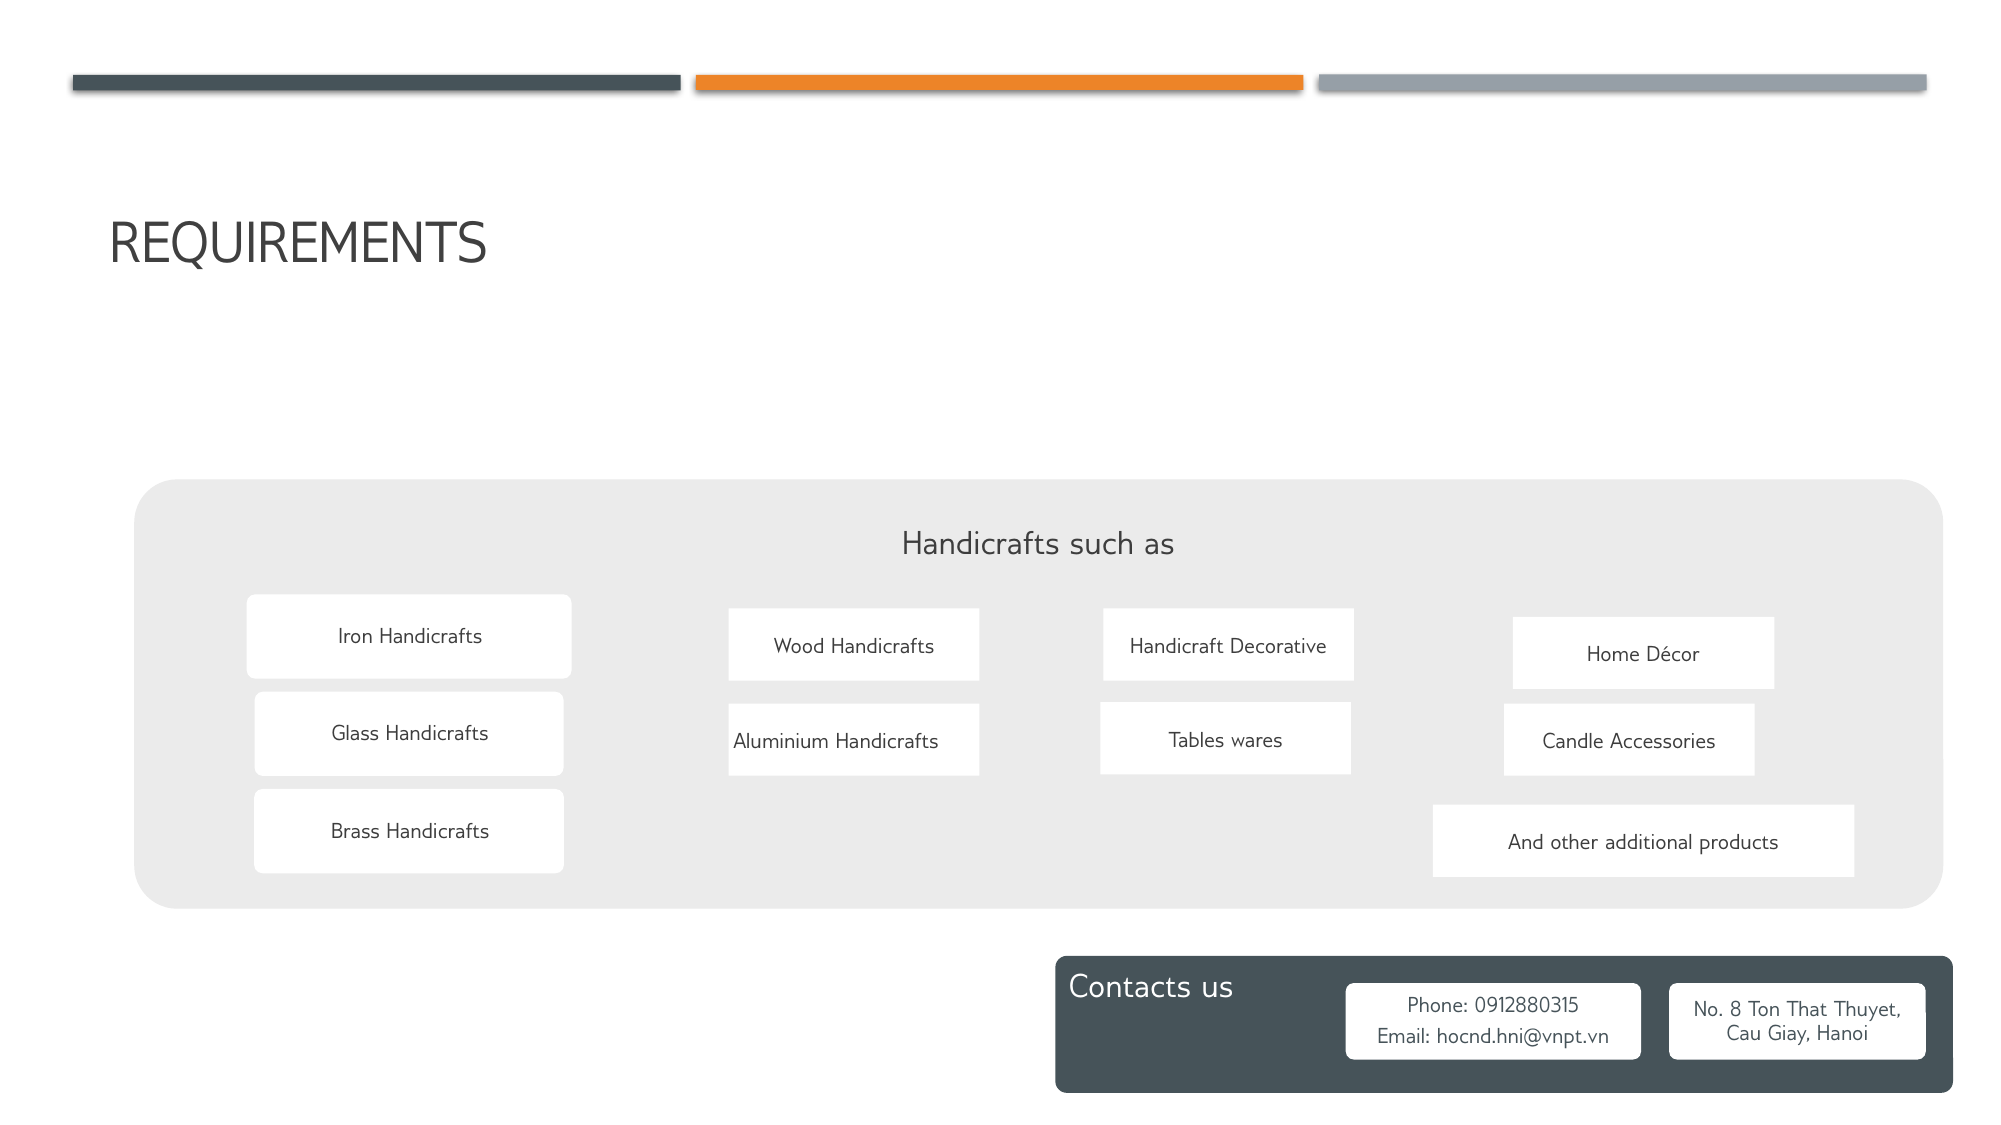

# Requirements
Handicrafts such as
Iron Handicrafts
Glass Handicrafts
Brass Handicrafts
Wood Handicrafts
Handicraft Decorative
Home Décor

Tables wares
Aluminium Handicrafts
Candle Accessories
And other additional products

Contacts us

Phone: 0912880315
Email: hocnd.hni@vnpt.vn

No. 8 Ton That Thuyet, Cau Giay, Hanoi